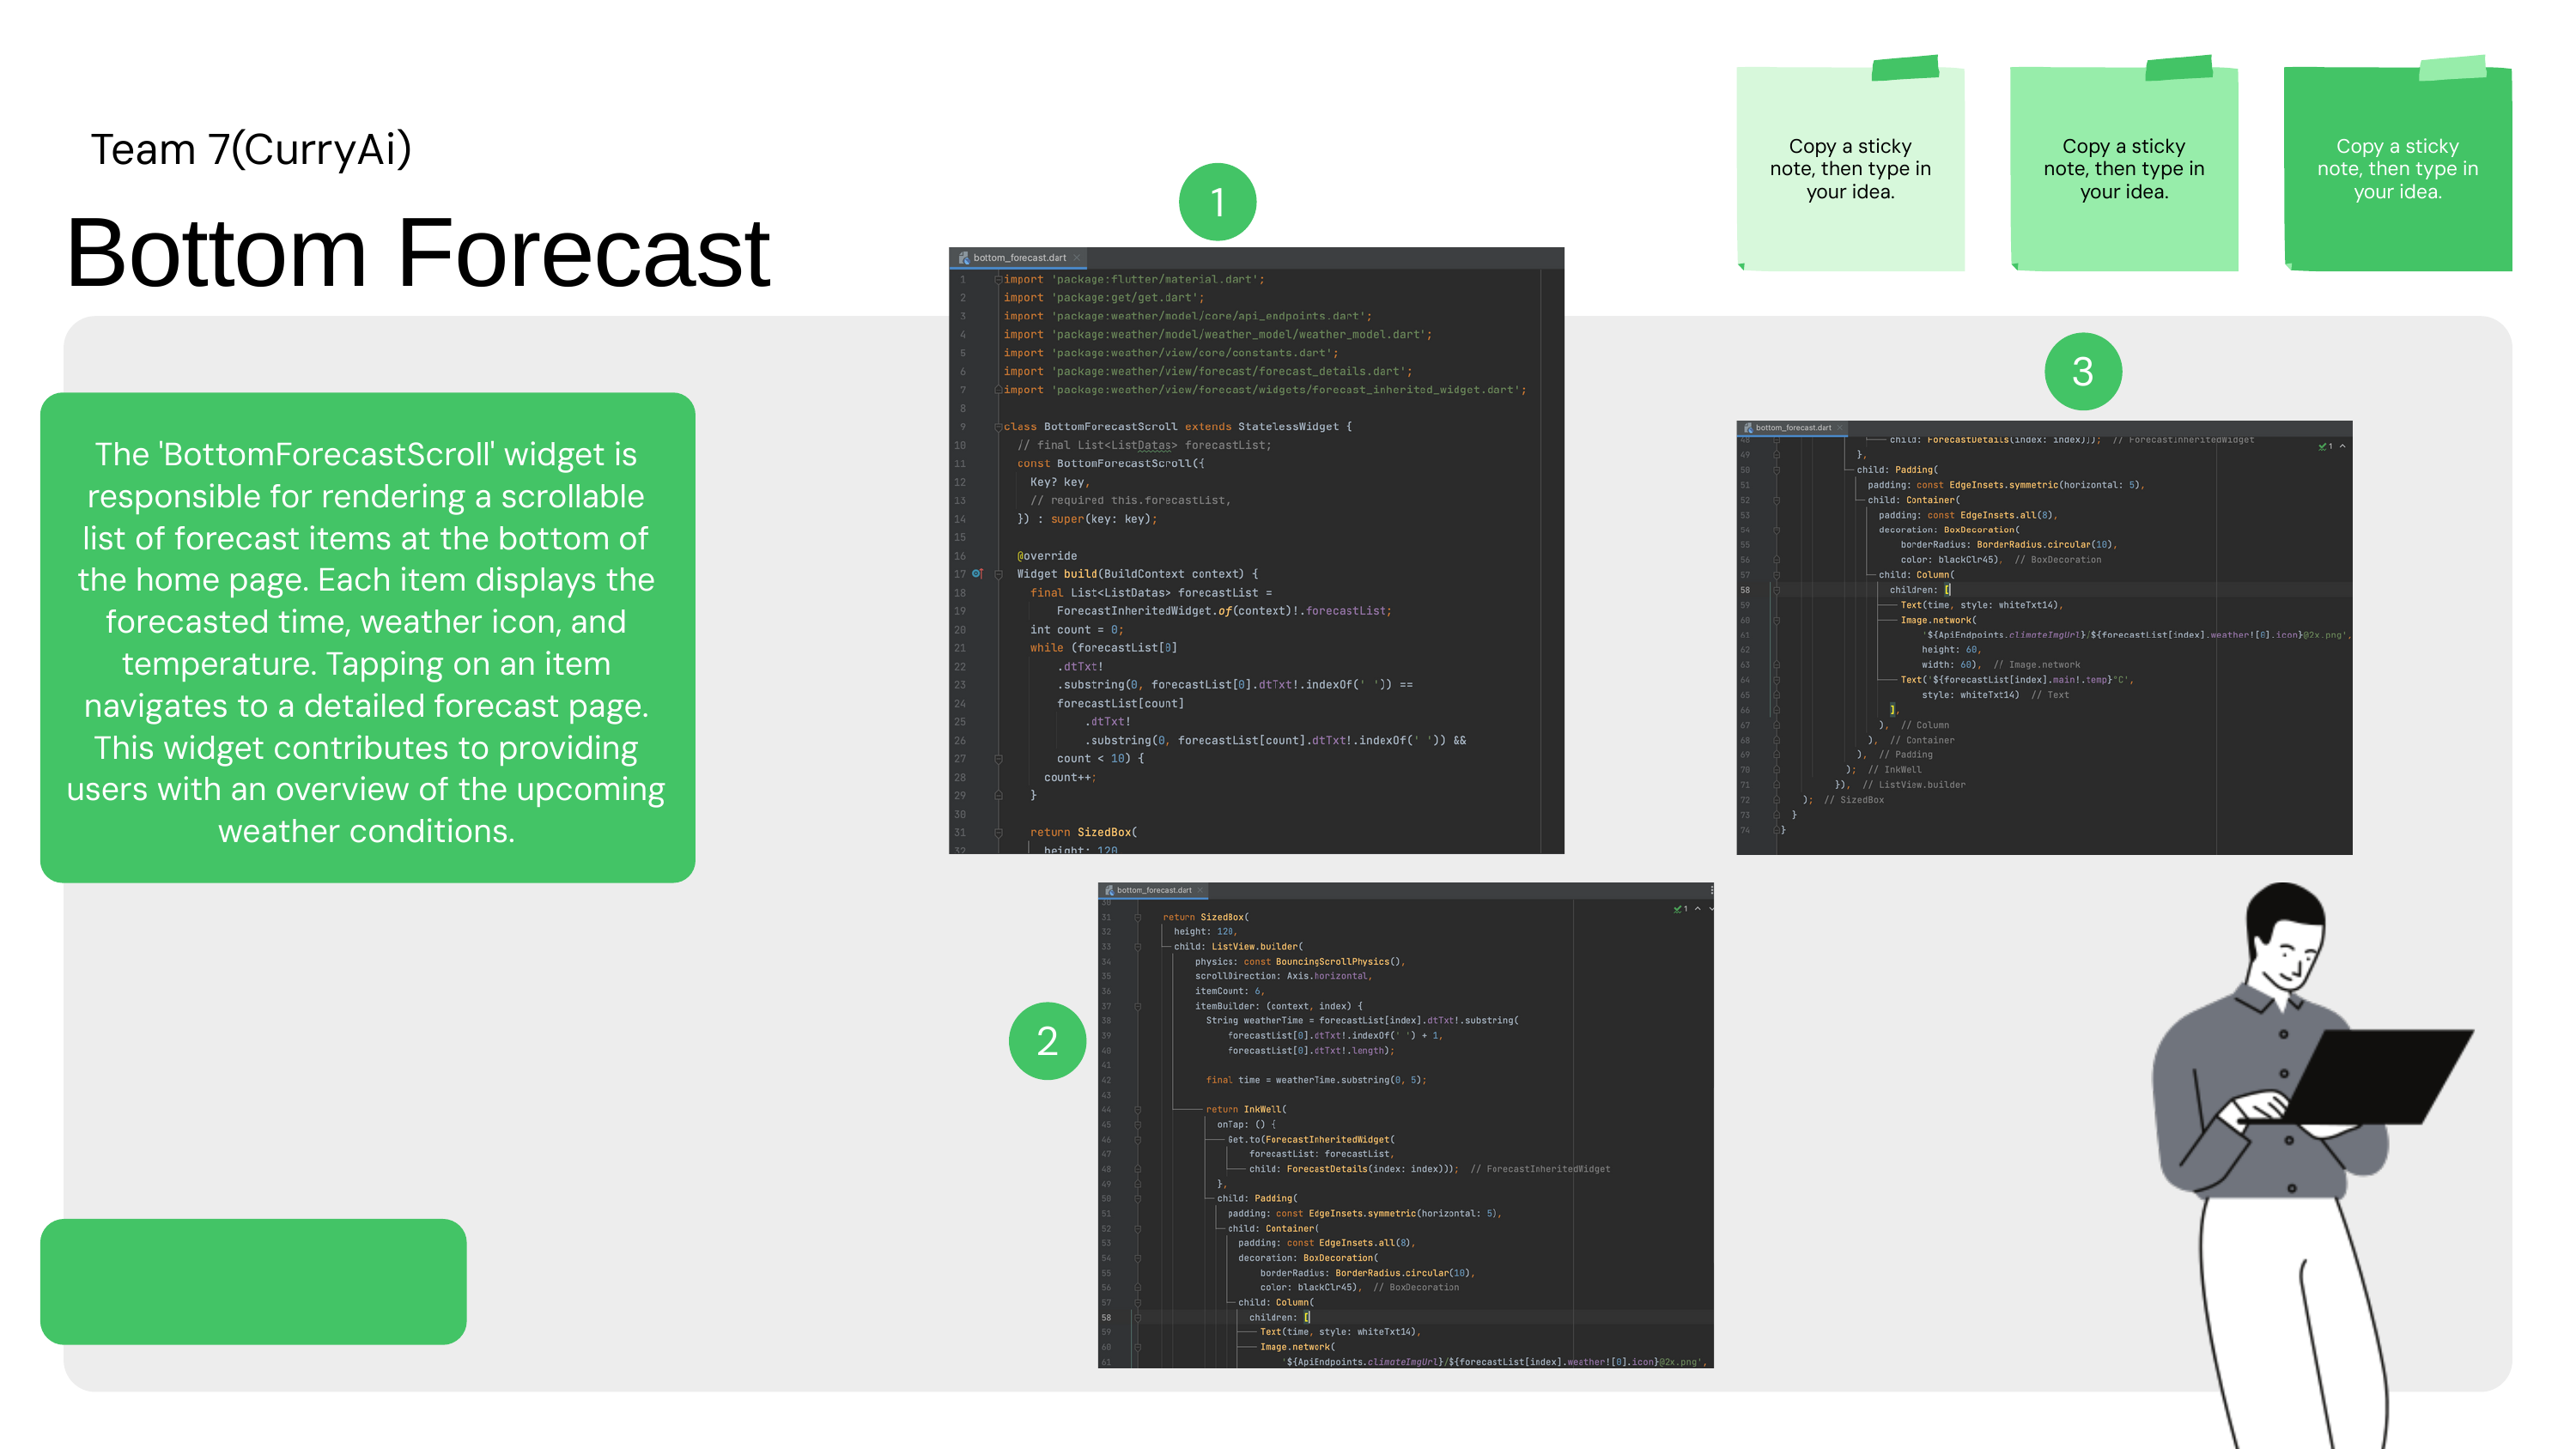

Copy a sticky note, then type in your idea.

Copy a sticky note, then type in your idea.

Copy a sticky note, then type in your idea.
Team 7(CurryAi)

1
Bottom Forecast

3

The 'BottomForecastScroll' widget is responsible for rendering a scrollable list of forecast items at the bottom of the home page. Each item displays the forecasted time, weather icon, and temperature. Tapping on an item navigates to a detailed forecast page. This widget contributes to providing users with an overview of the upcoming weather conditions.

2